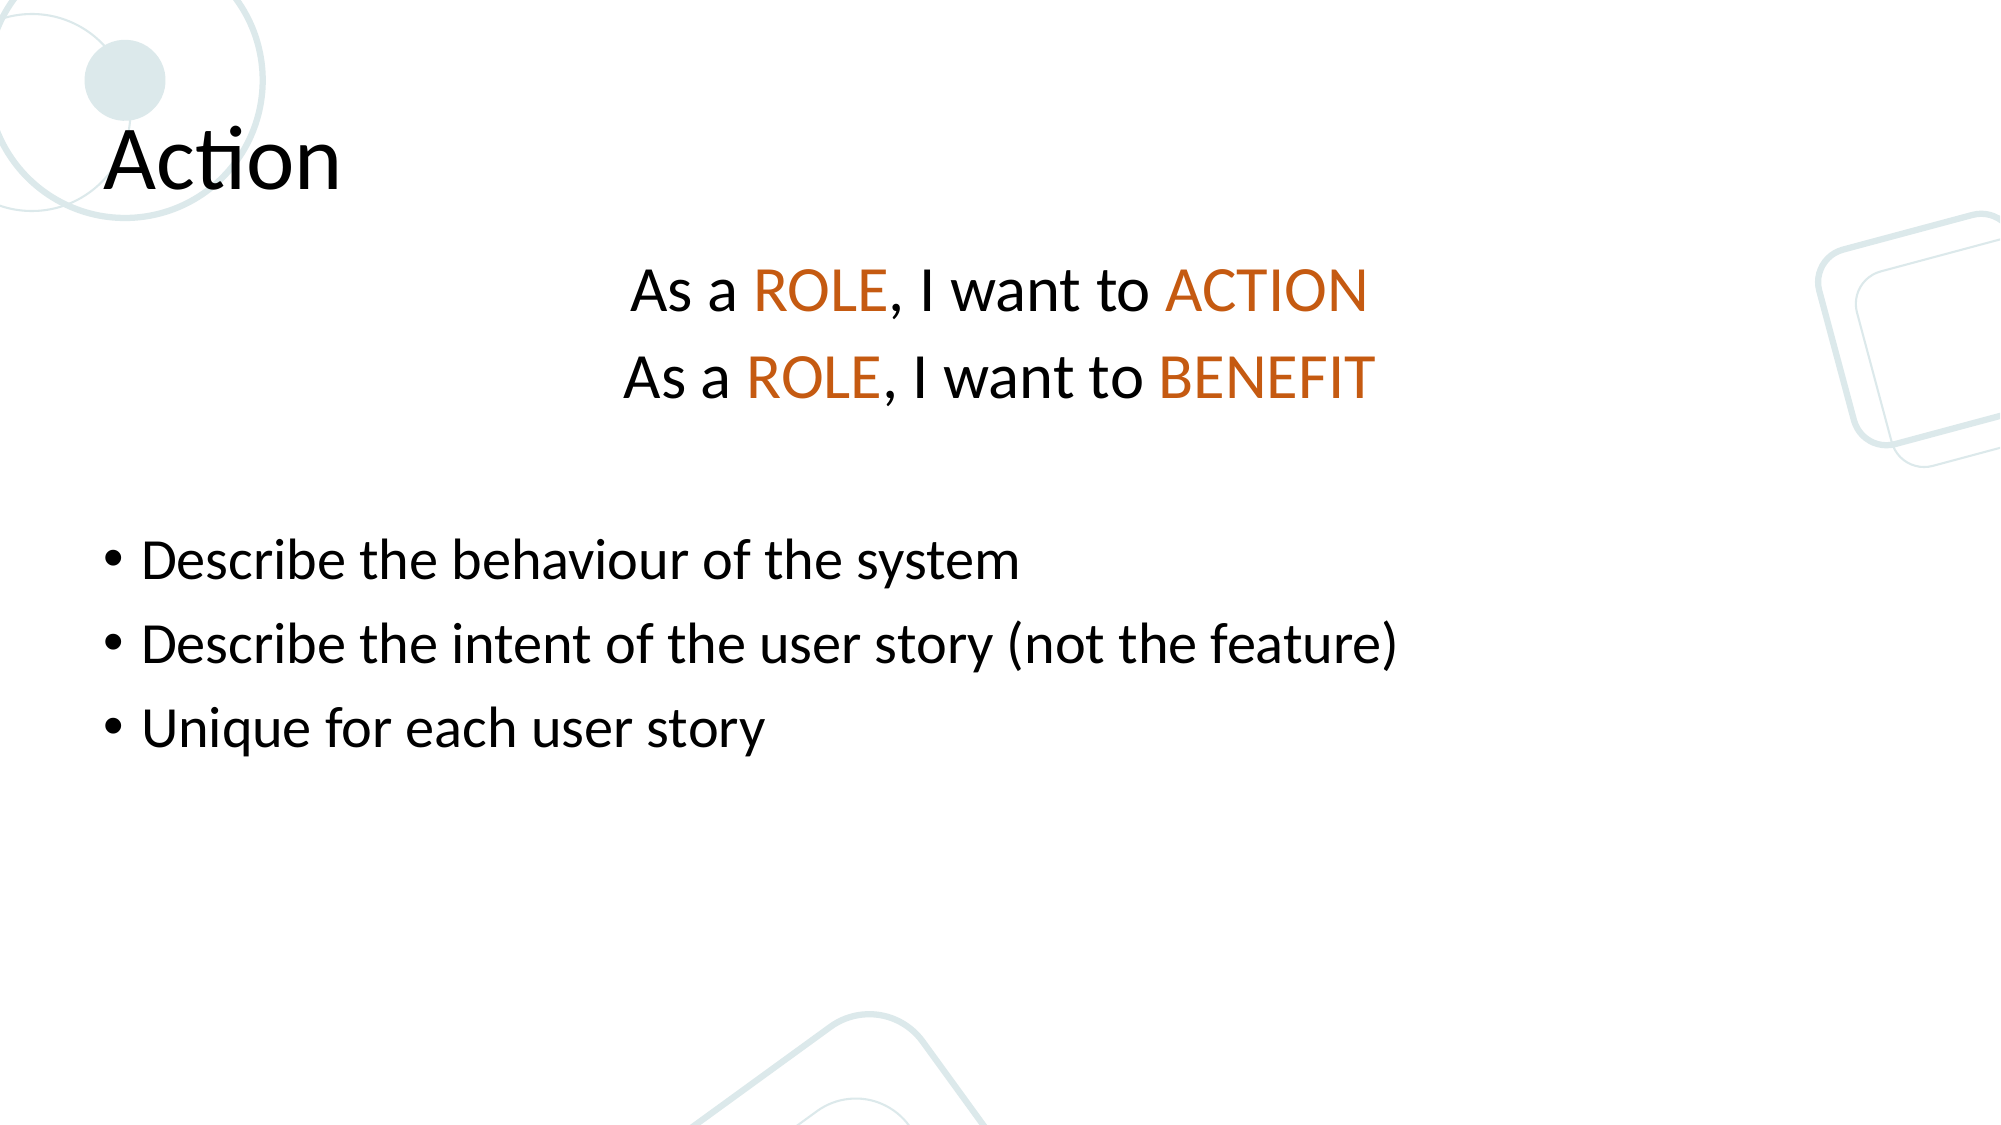

# Action

As a ROLE, I want to ACTION
As a ROLE, I want to BENEFIT
Describe the behaviour of the system
Describe the intent of the user story (not the feature)
Unique for each user story